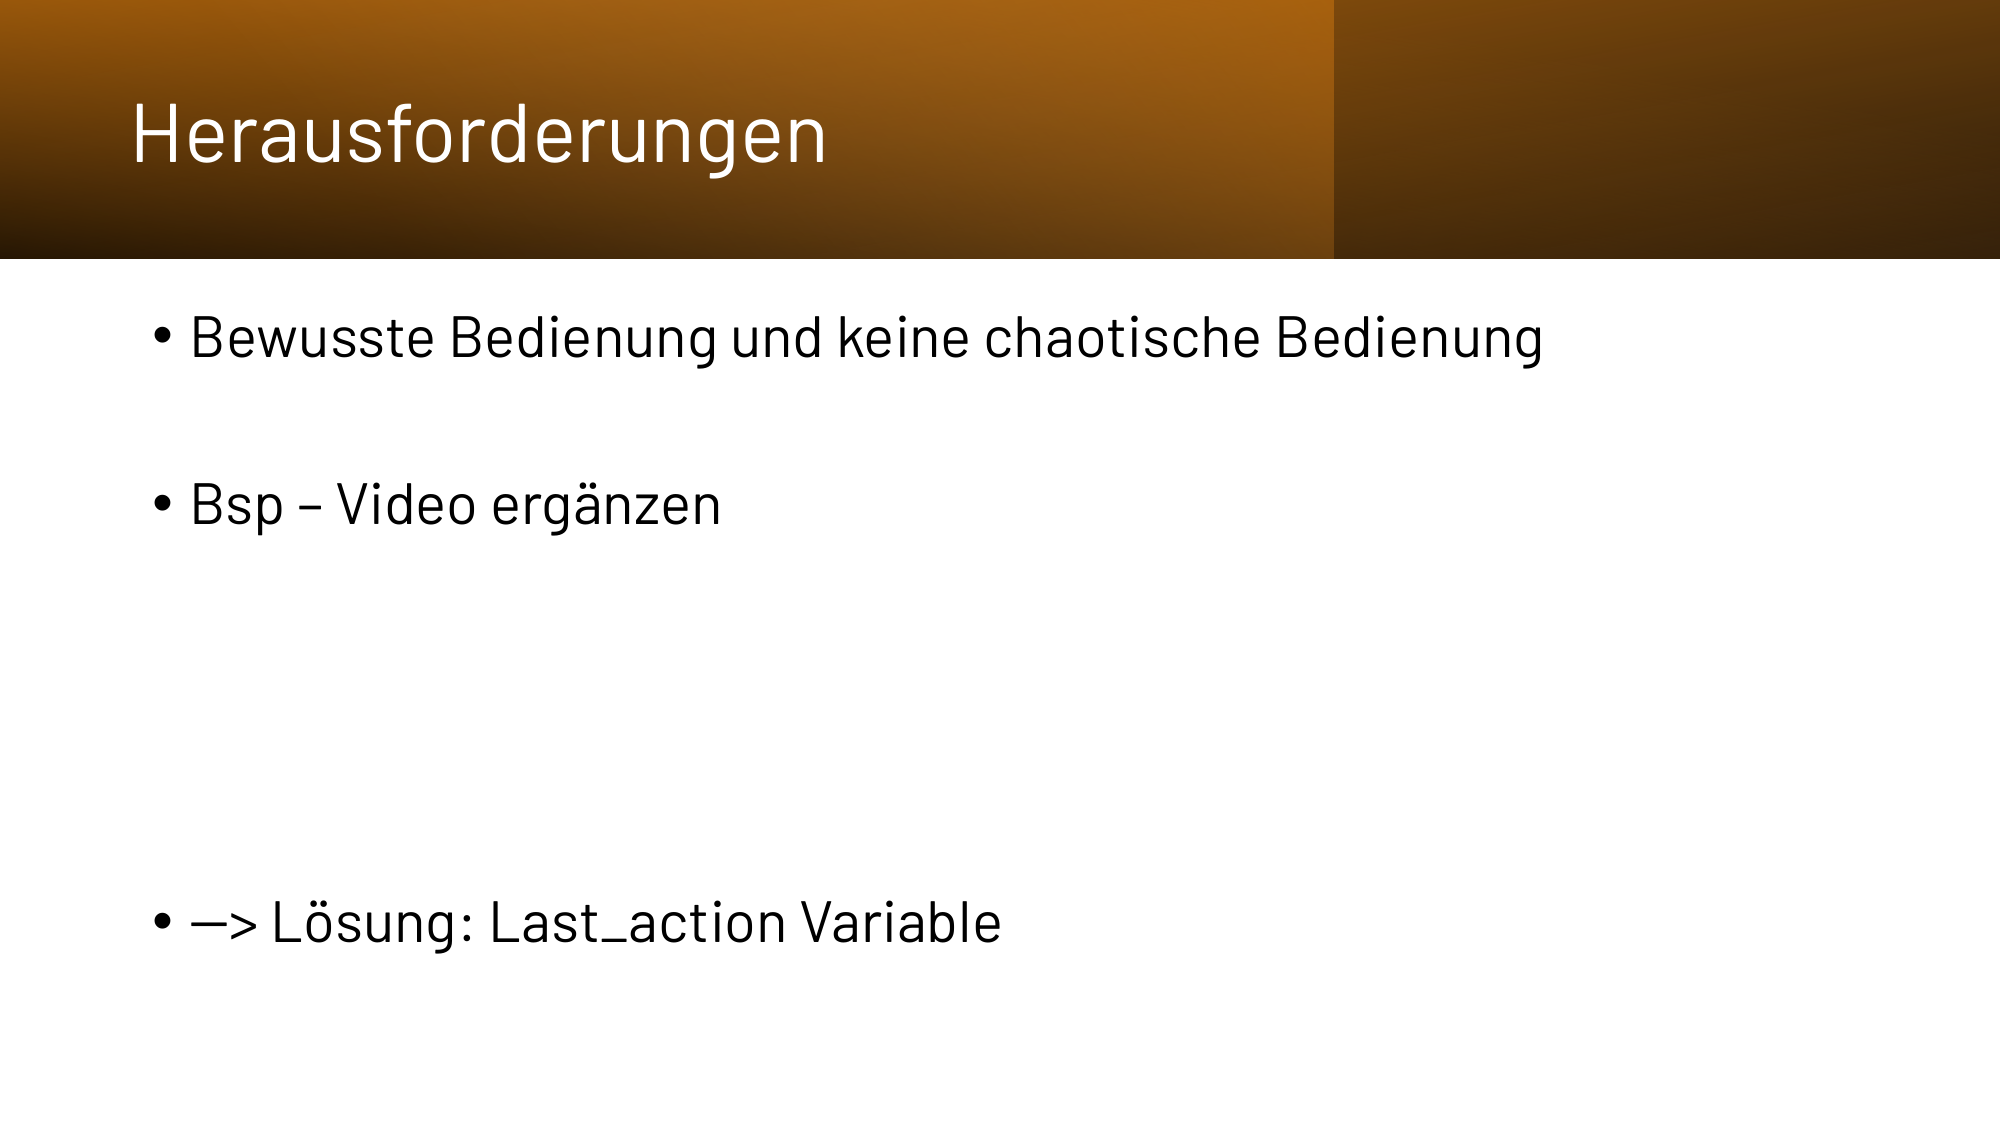

# Herausforderungen
Bewusste Bedienung und keine chaotische Bedienung

Bsp – Video ergänzen

--> Lösung: Last_action Variable